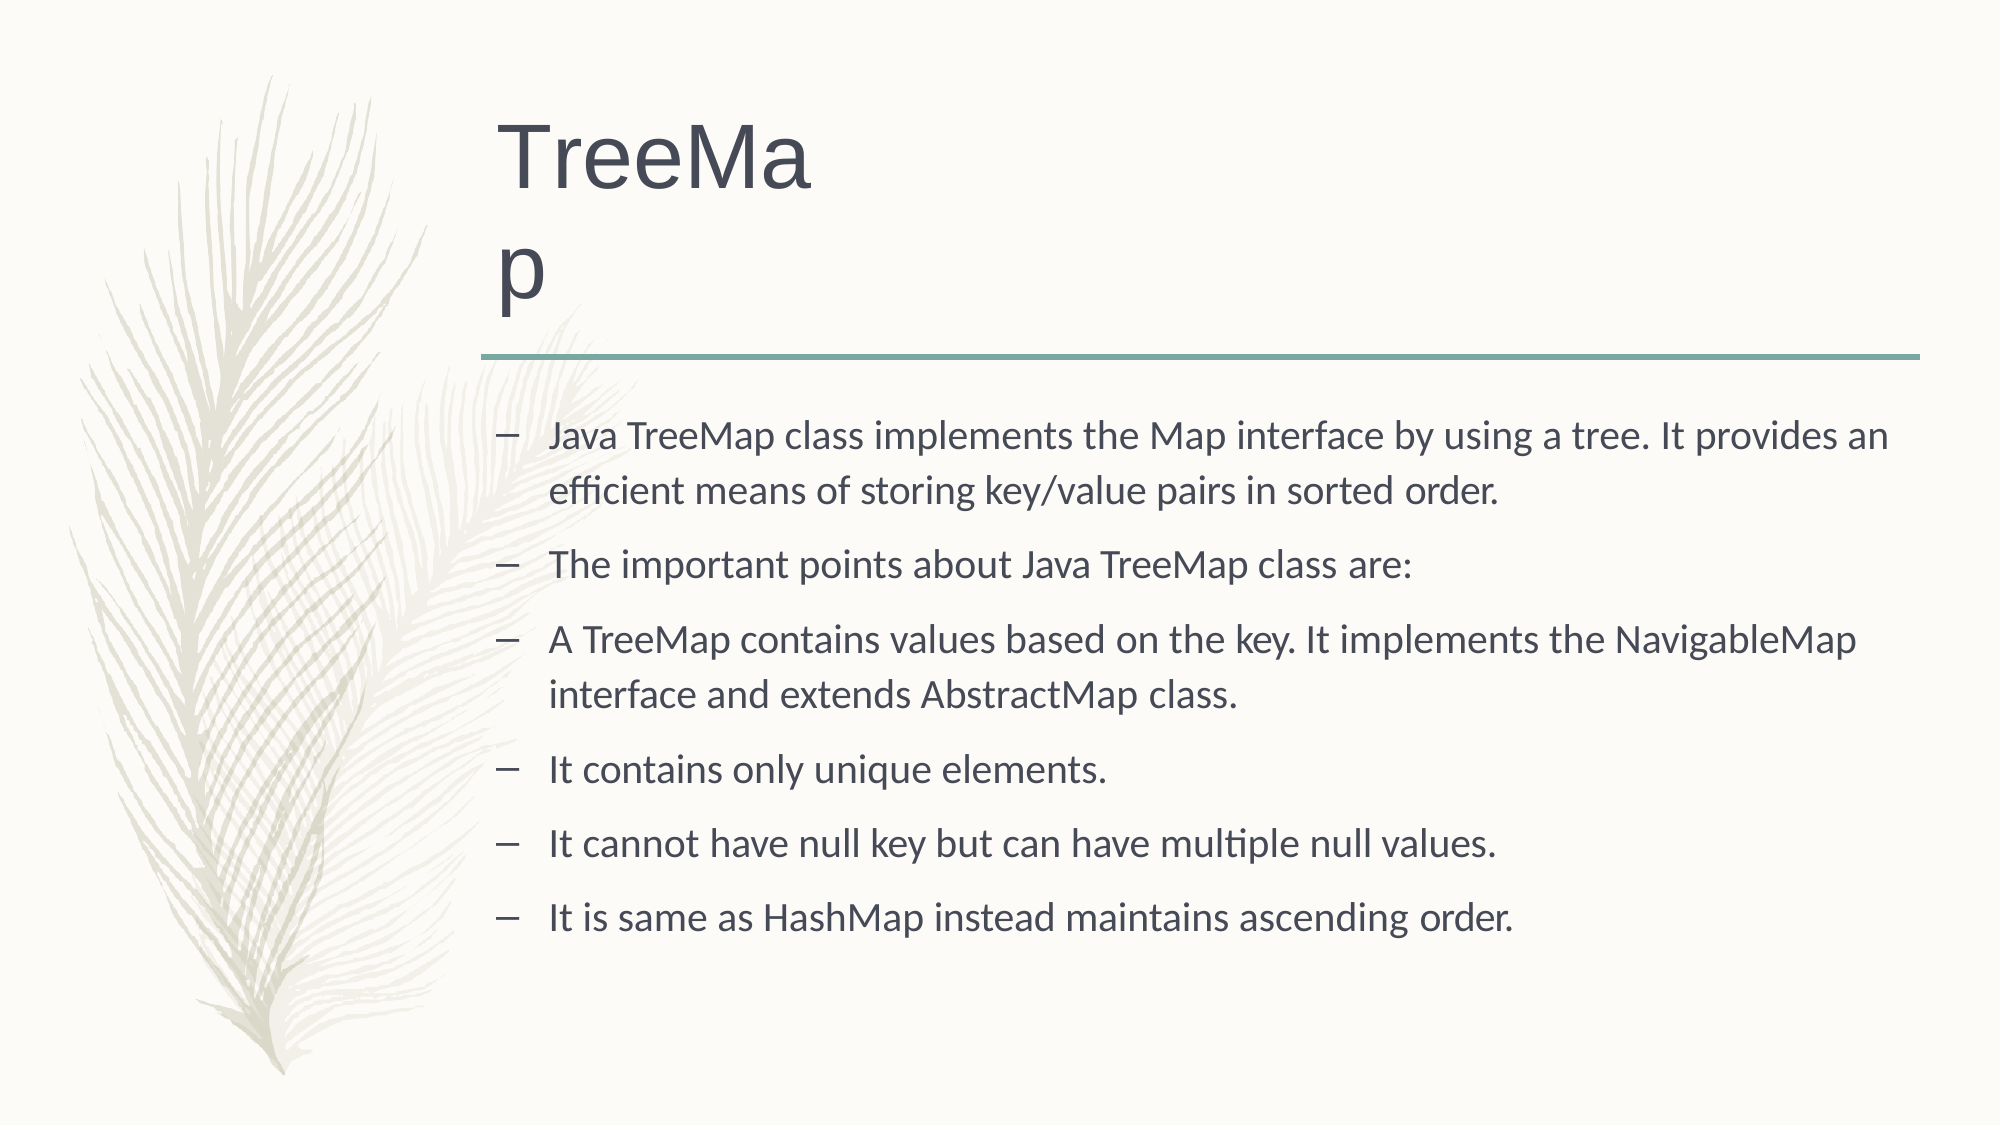

# TreeMap
Java TreeMap class implements the Map interface by using a tree. It provides an  efficient means of storing key/value pairs in sorted order.
The important points about Java TreeMap class are:
A TreeMap contains values based on the key. It implements the NavigableMap  interface and extends AbstractMap class.
It contains only unique elements.
It cannot have null key but can have multiple null values.
It is same as HashMap instead maintains ascending order.